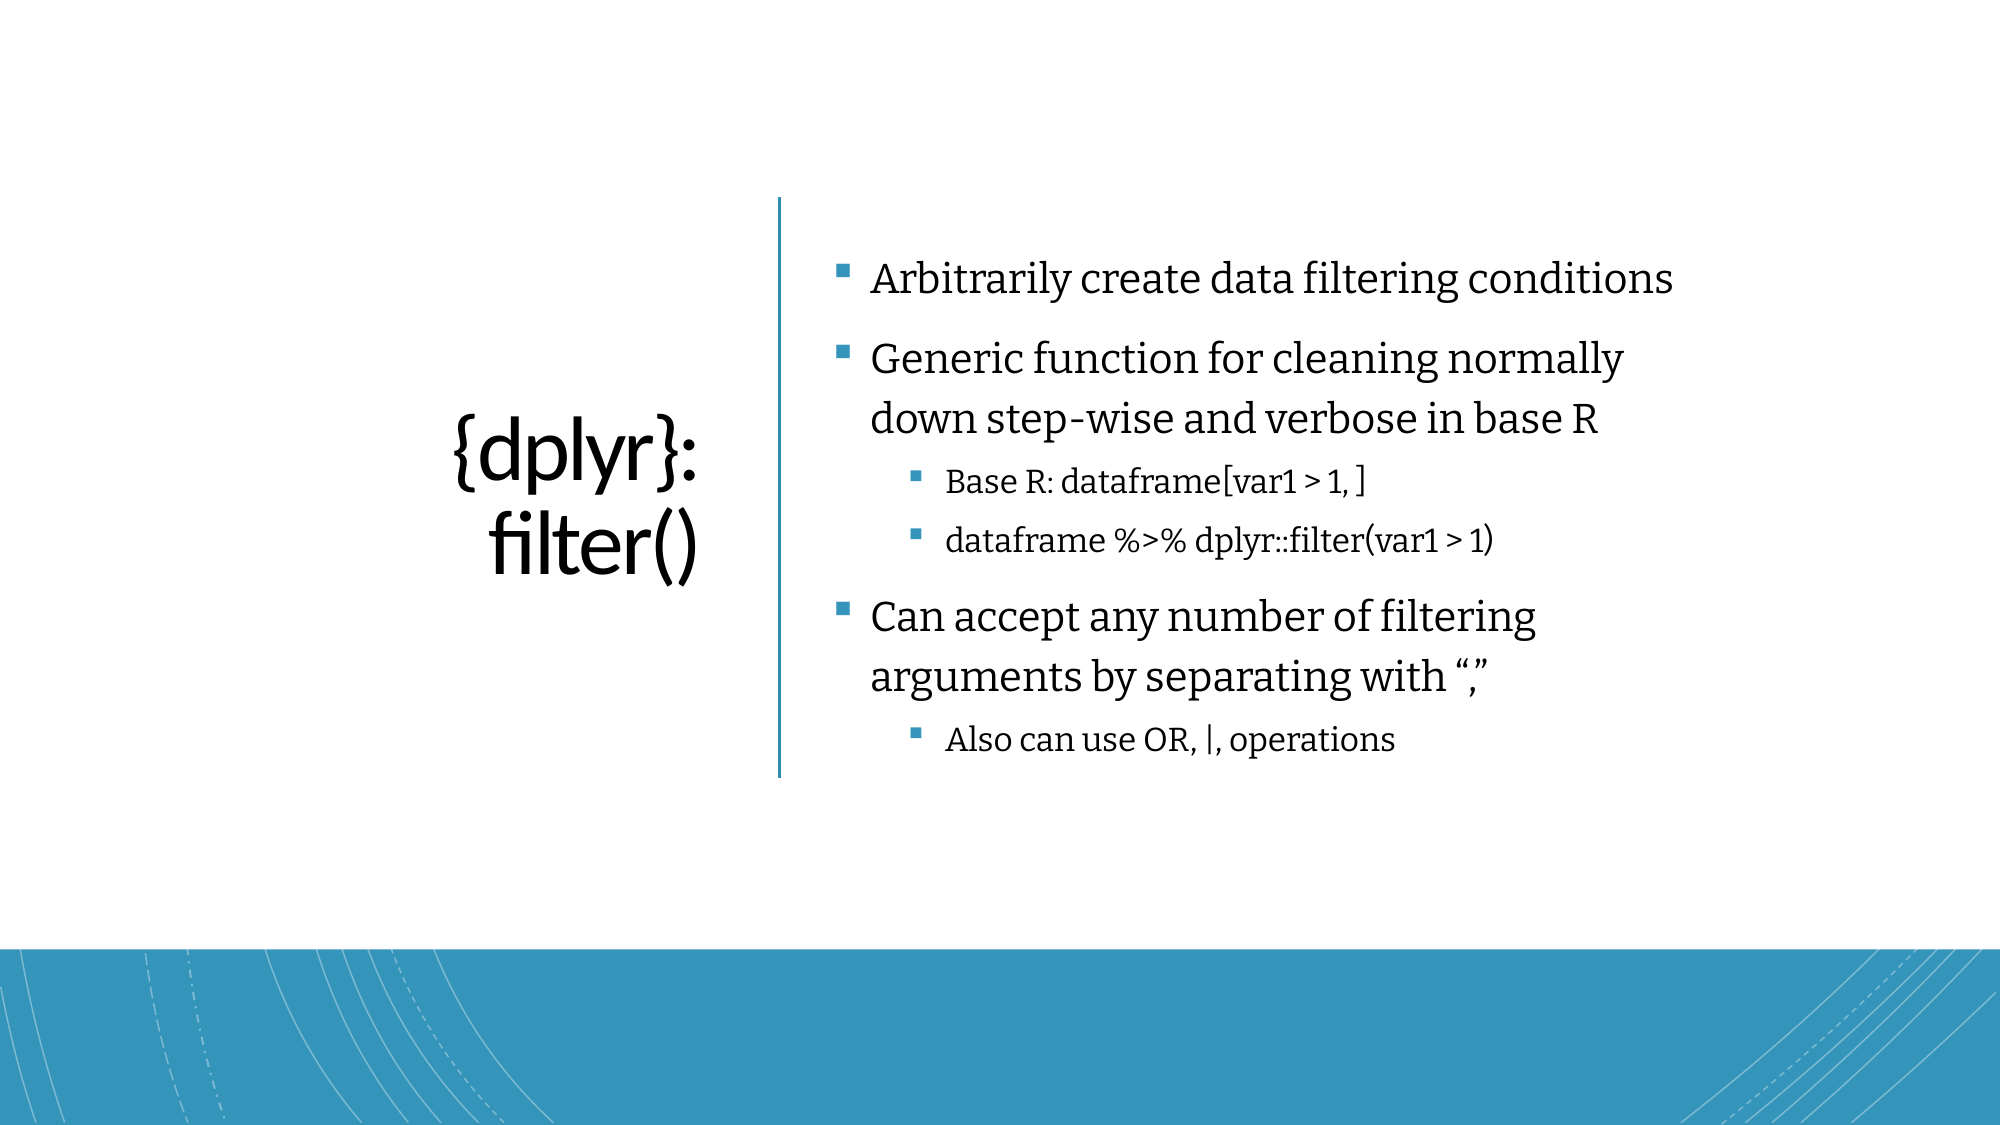

16
# {dplyr}: filter()
Arbitrarily create data filtering conditions
Generic function for cleaning normally down step-wise and verbose in base R
Base R: dataframe[var1 > 1, ]
dataframe %>% dplyr::filter(var1 > 1)
Can accept any number of filtering arguments by separating with “,”
Also can use OR, |, operations